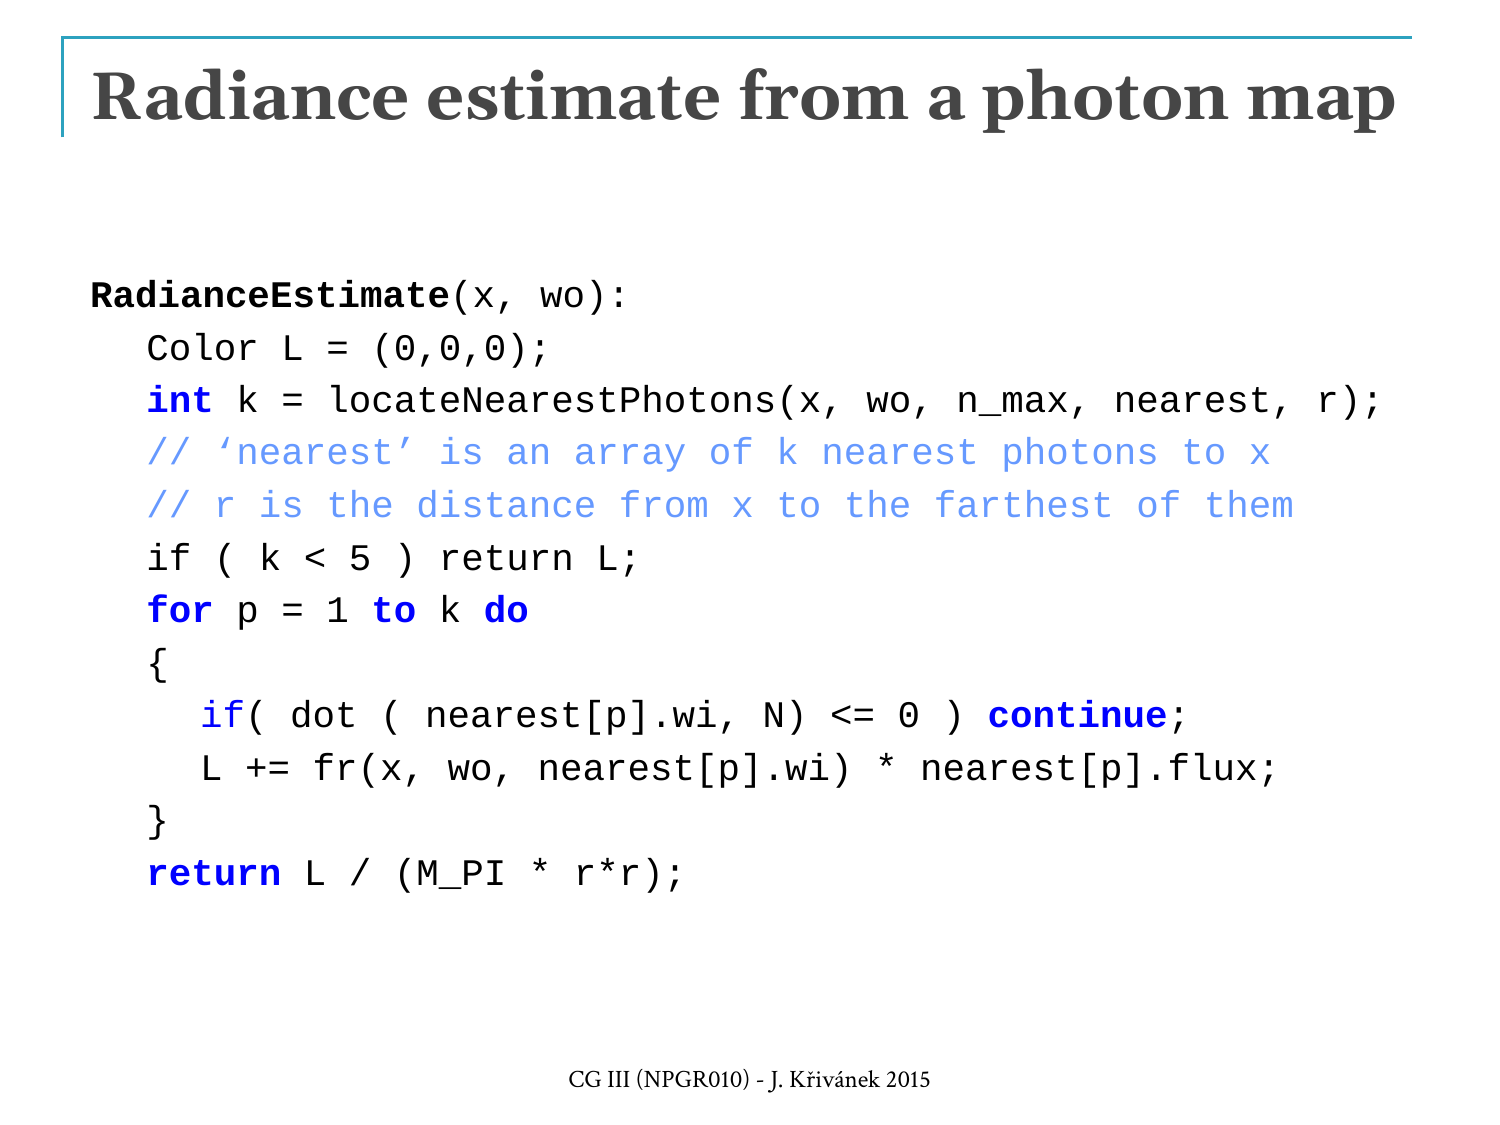

# Radiance estimate from a photon map
RadianceEstimate(x, wo):
Color L = (0,0,0);
int k = locateNearestPhotons(x, wo, n_max, nearest, r);
// ‘nearest’ is an array of k nearest photons to x
// r is the distance from x to the farthest of them
if ( k < 5 ) return L;
for p = 1 to k do
{
if( dot ( nearest[p].wi, N) <= 0 ) continue;
L += fr(x, wo, nearest[p].wi) * nearest[p].flux;
}
return L / (M_PI * r*r);
CG III (NPGR010) - J. Křivánek 2015